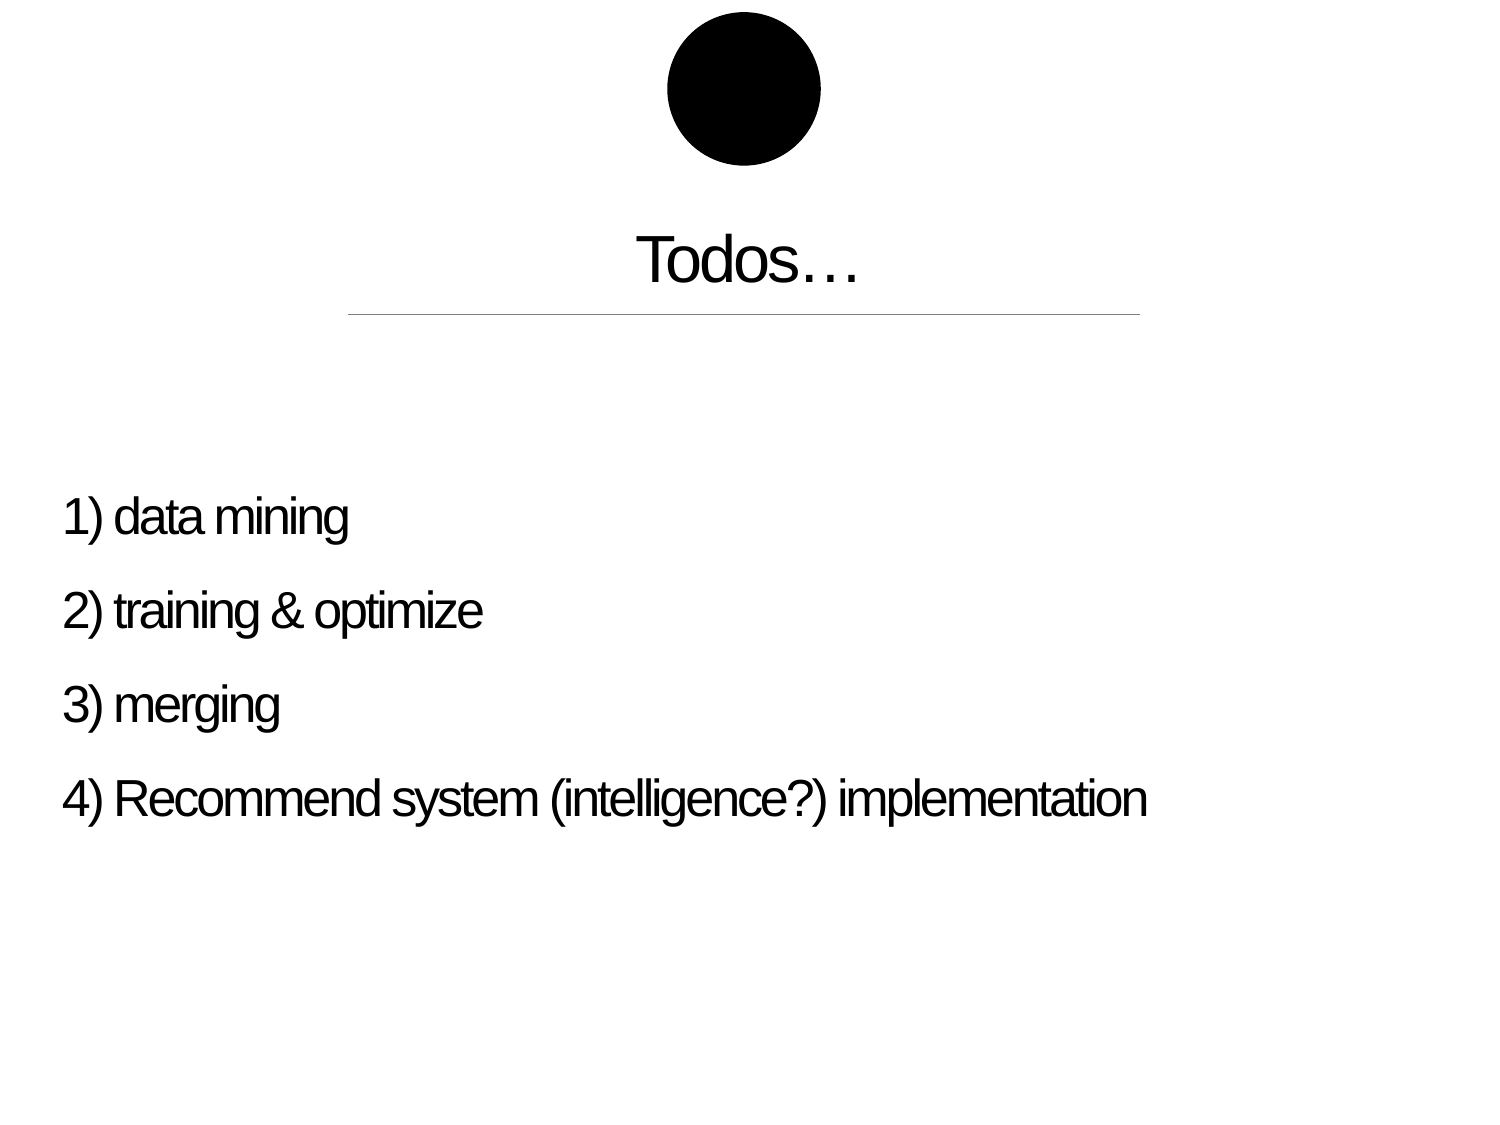

Todos…
1) data mining
2) training & optimize
3) merging
4) Recommend system (intelligence?) implementation